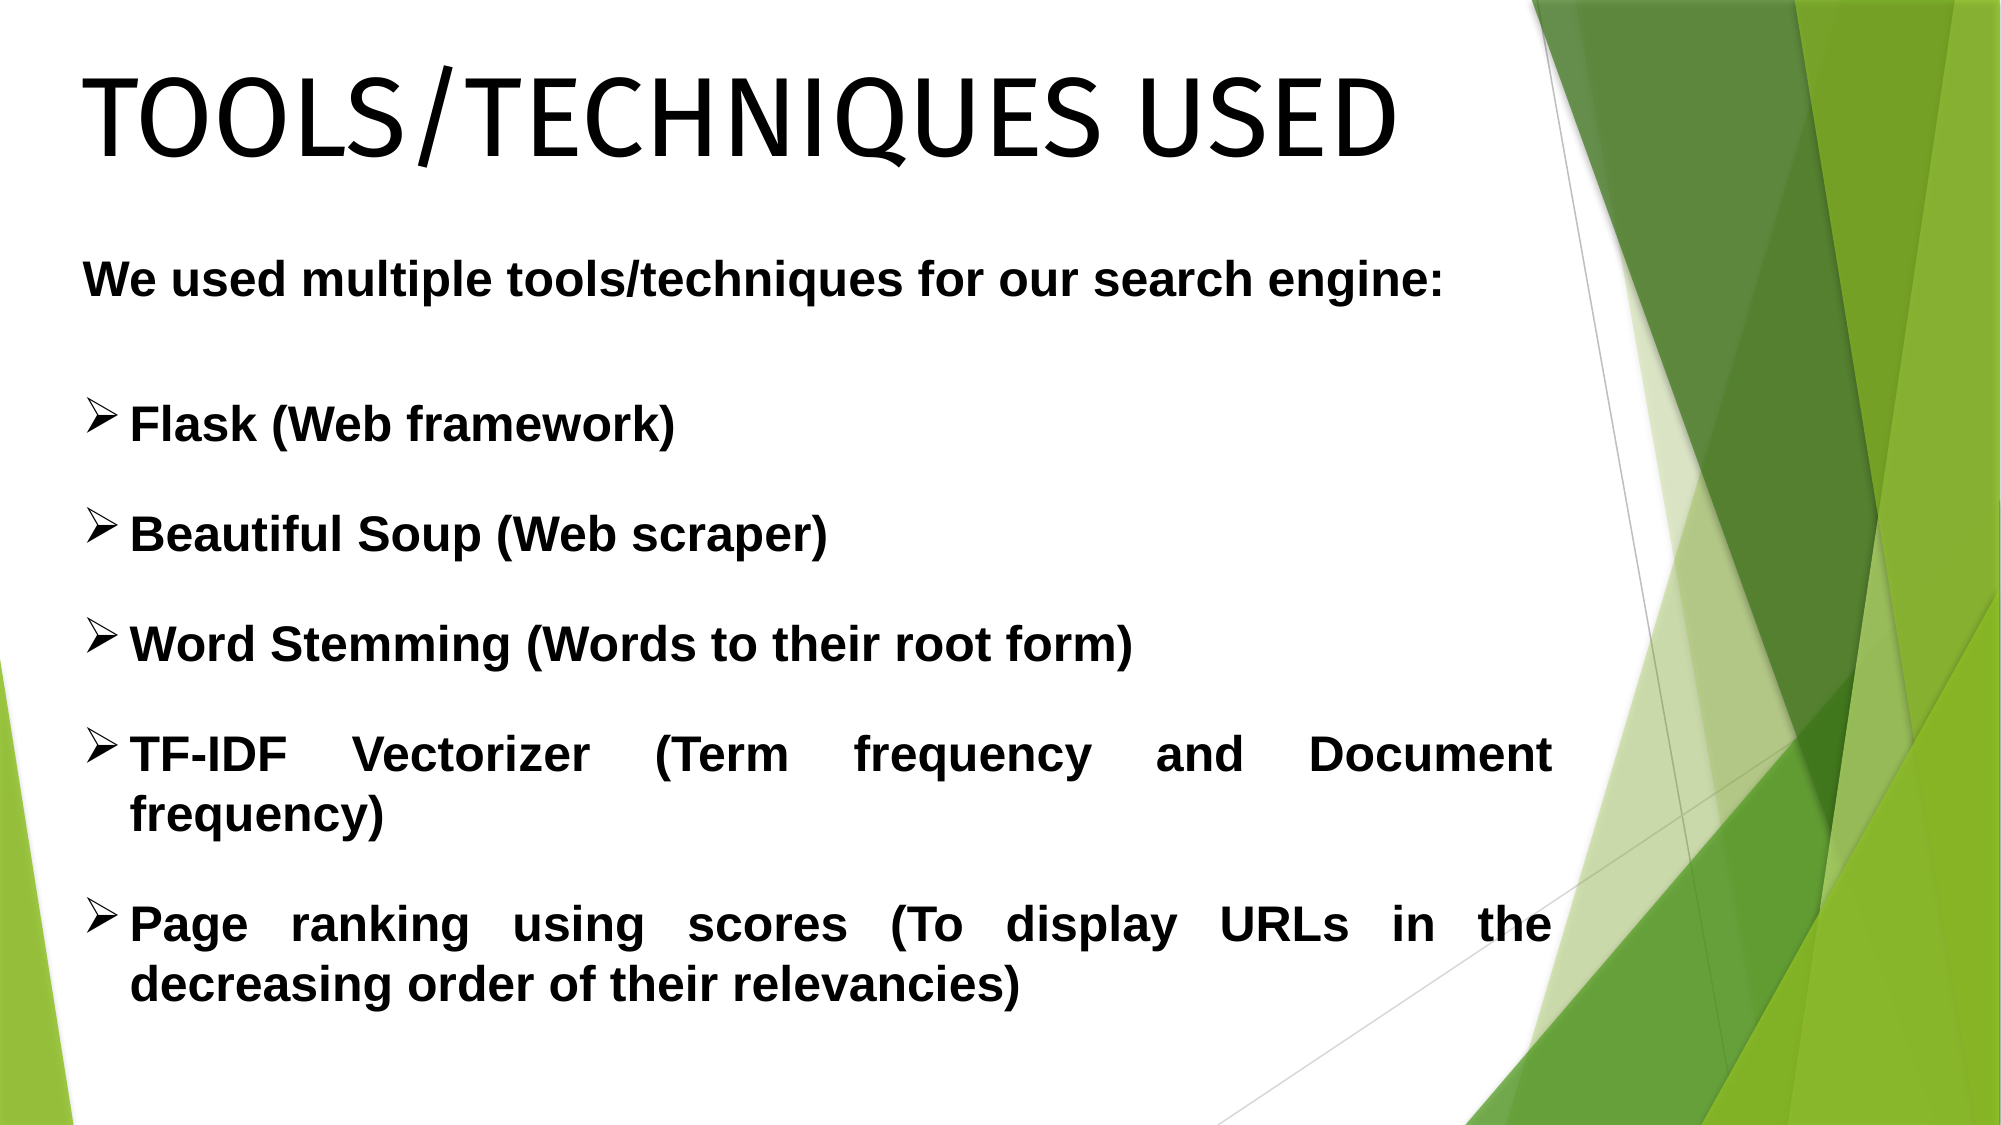

TOOLS/TECHNIQUES USED
We used multiple tools/techniques for our search engine:

Flask (Web framework)
Beautiful Soup (Web scraper)
Word Stemming (Words to their root form)
TF-IDF Vectorizer (Term frequency and Document frequency)
Page ranking using scores (To display URLs in the decreasing order of their relevancies)